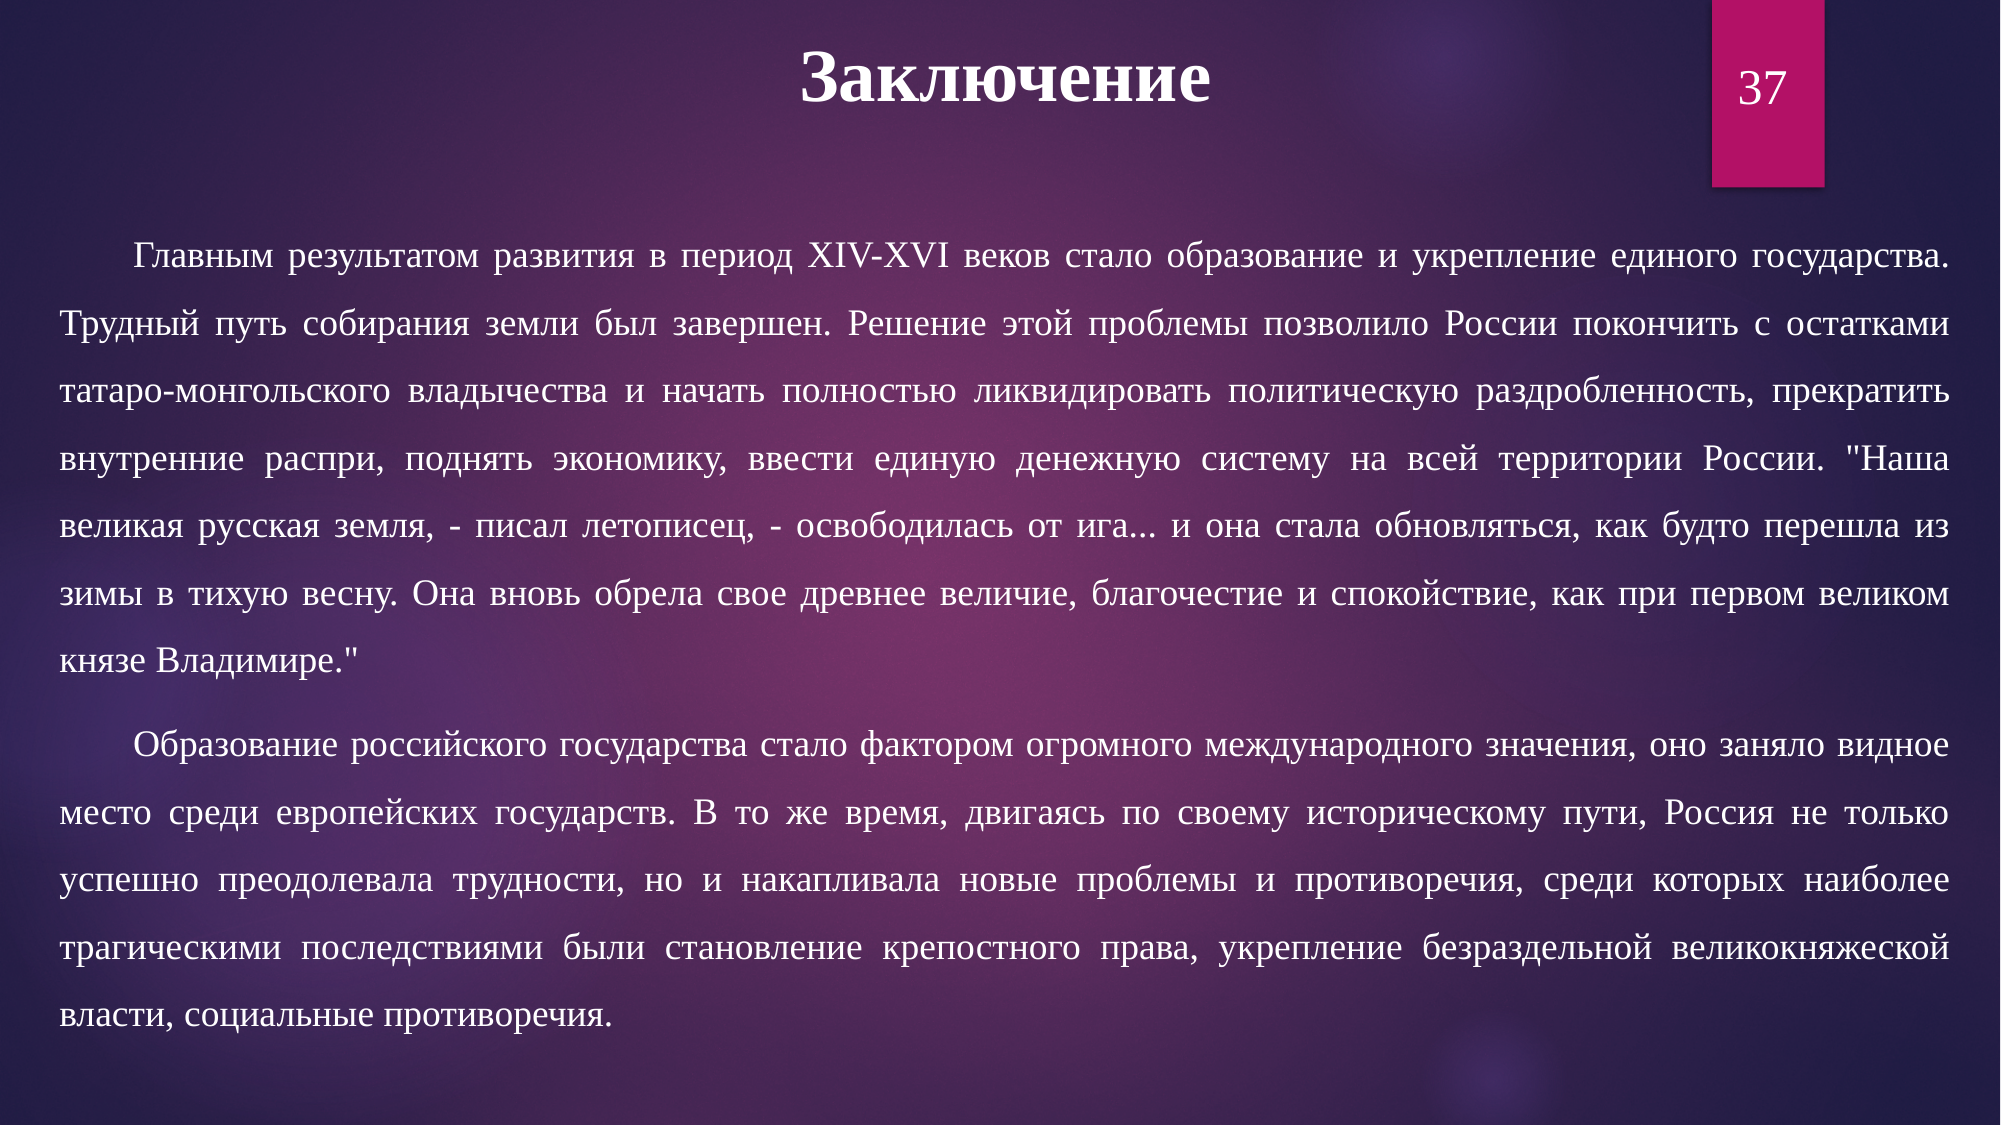

Заключение
37
Главным результатом развития в период XIV-XVI веков стало образование и укрепление единого государства. Трудный путь собирания земли был завершен. Решение этой проблемы позволило России покончить с остатками татаро-монгольского владычества и начать полностью ликвидировать политическую раздробленность, прекратить внутренние распри, поднять экономику, ввести единую денежную систему на всей территории России. "Наша великая русская земля, - писал летописец, - освободилась от ига... и она стала обновляться, как будто перешла из зимы в тихую весну. Она вновь обрела свое древнее величие, благочестие и спокойствие, как при первом великом князе Владимире."
Образование российского государства стало фактором огромного международного значения, оно заняло видное место среди европейских государств. В то же время, двигаясь по своему историческому пути, Россия не только успешно преодолевала трудности, но и накапливала новые проблемы и противоречия, среди которых наиболее трагическими последствиями были становление крепостного права, укрепление безраздельной великокняжеской власти, социальные противоречия.